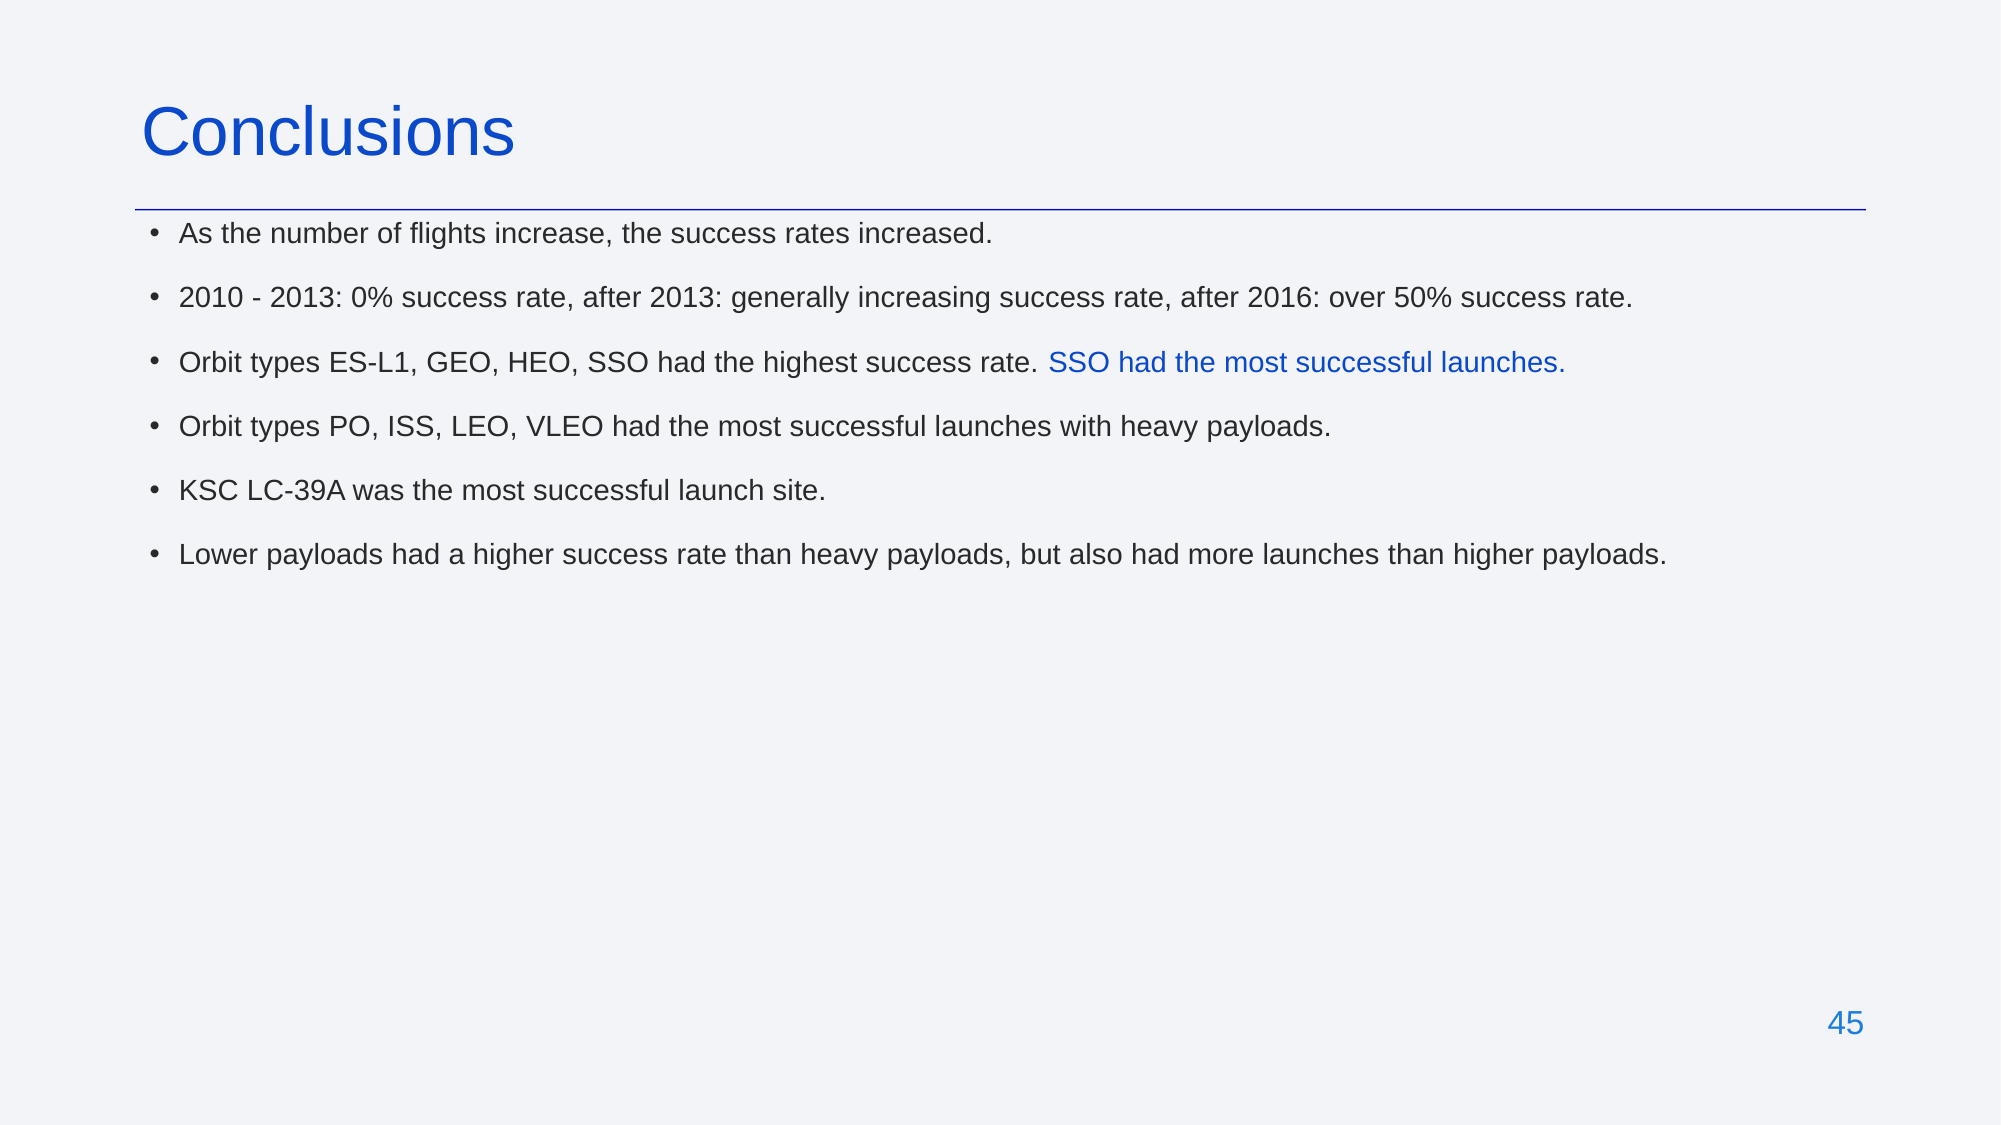

Conclusions
As the number of flights increase, the success rates increased.
2010 - 2013: 0% success rate, after 2013: generally increasing success rate, after 2016: over 50% success rate.
Orbit types ES-L1, GEO, HEO, SSO had the highest success rate. SSO had the most successful launches.
Orbit types PO, ISS, LEO, VLEO had the most successful launches with heavy payloads.
KSC LC-39A was the most successful launch site.
Lower payloads had a higher success rate than heavy payloads, but also had more launches than higher payloads.
45